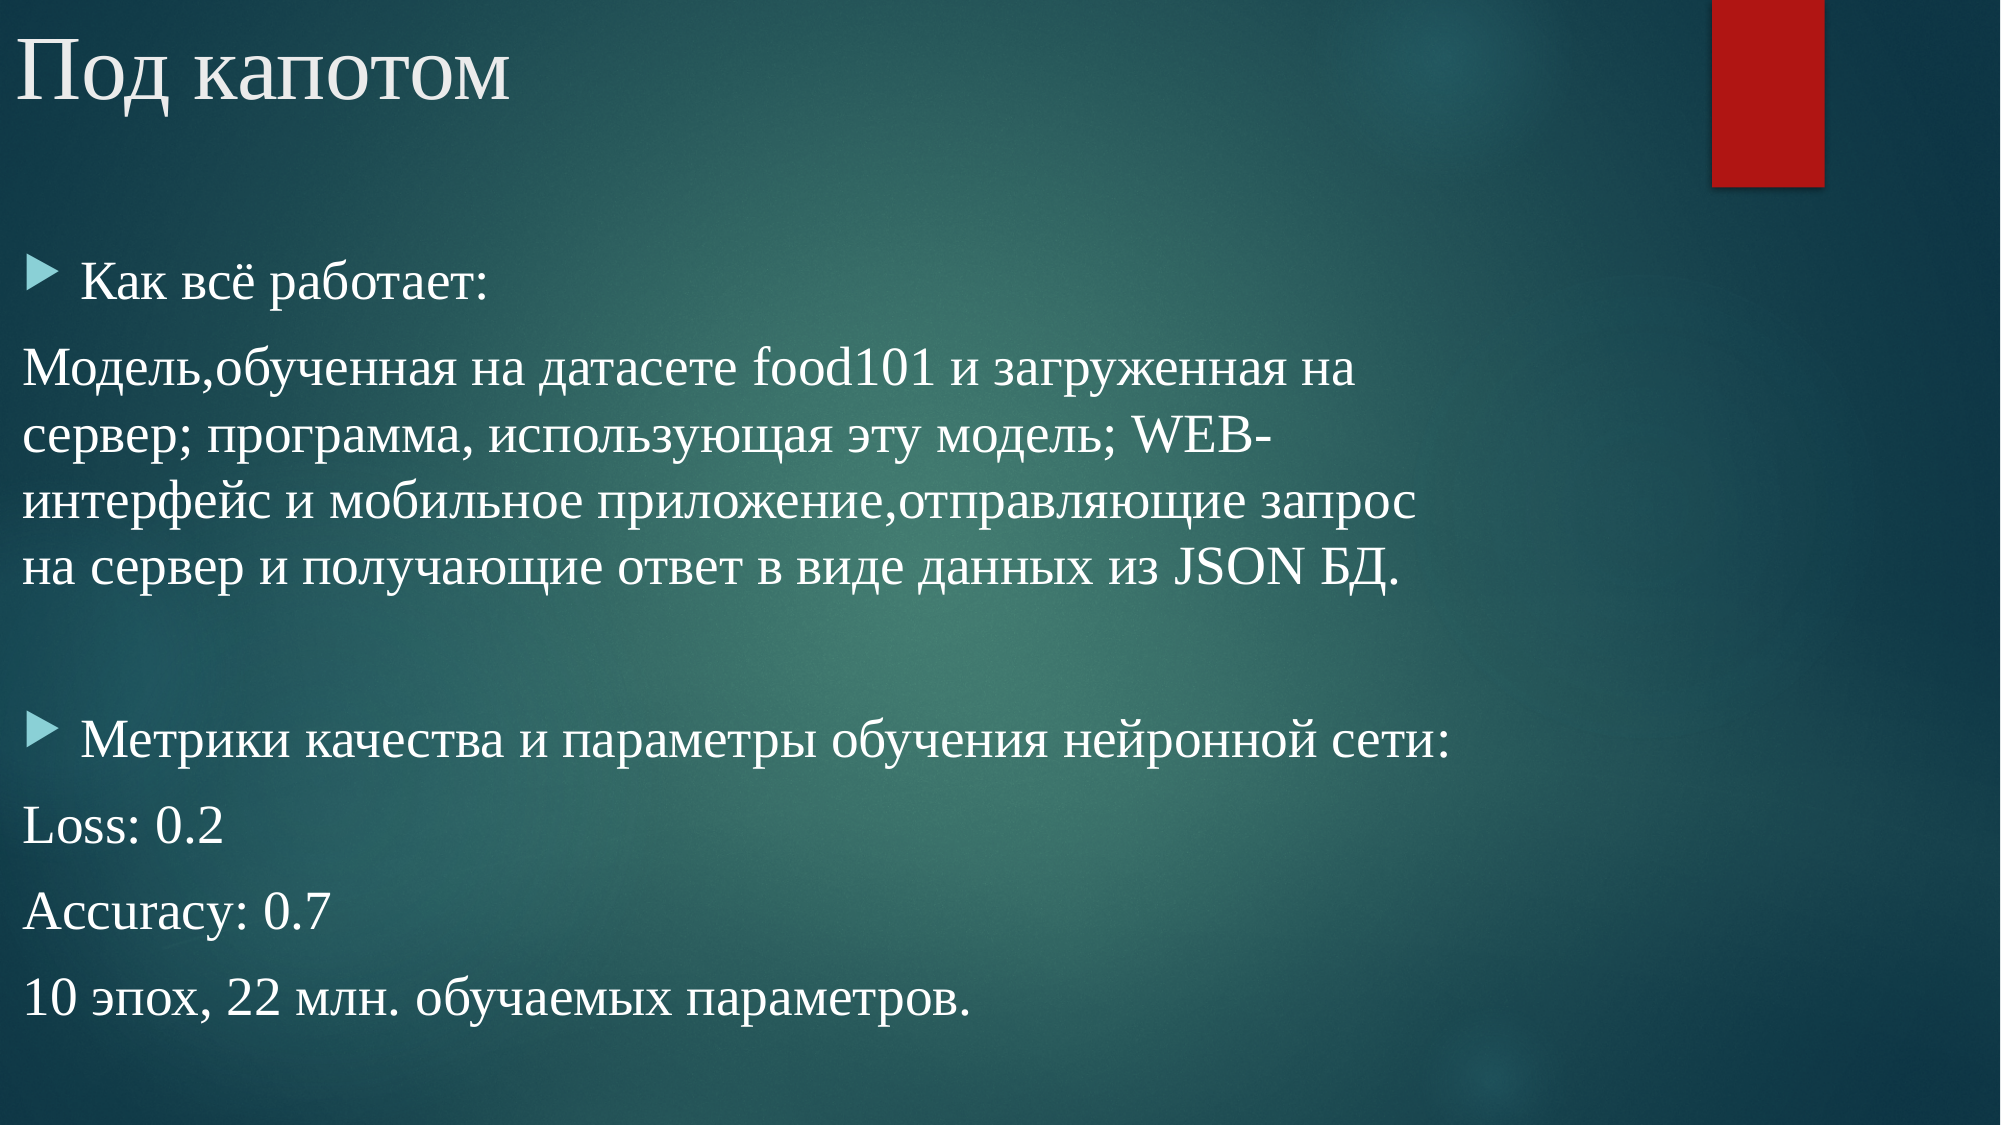

# Под капотом
Как всё работает:
Модель,обученная на датасете food101 и загруженная на сервер; программа, использующая эту модель; WEB-интерфейс и мобильное приложение,отправляющие запрос на сервер и получающие ответ в виде данных из JSON БД.

Метрики качества и параметры обучения нейронной сети:
Loss: 0.2
Accuracy: 0.7
10 эпох, 22 млн. обучаемых параметров.